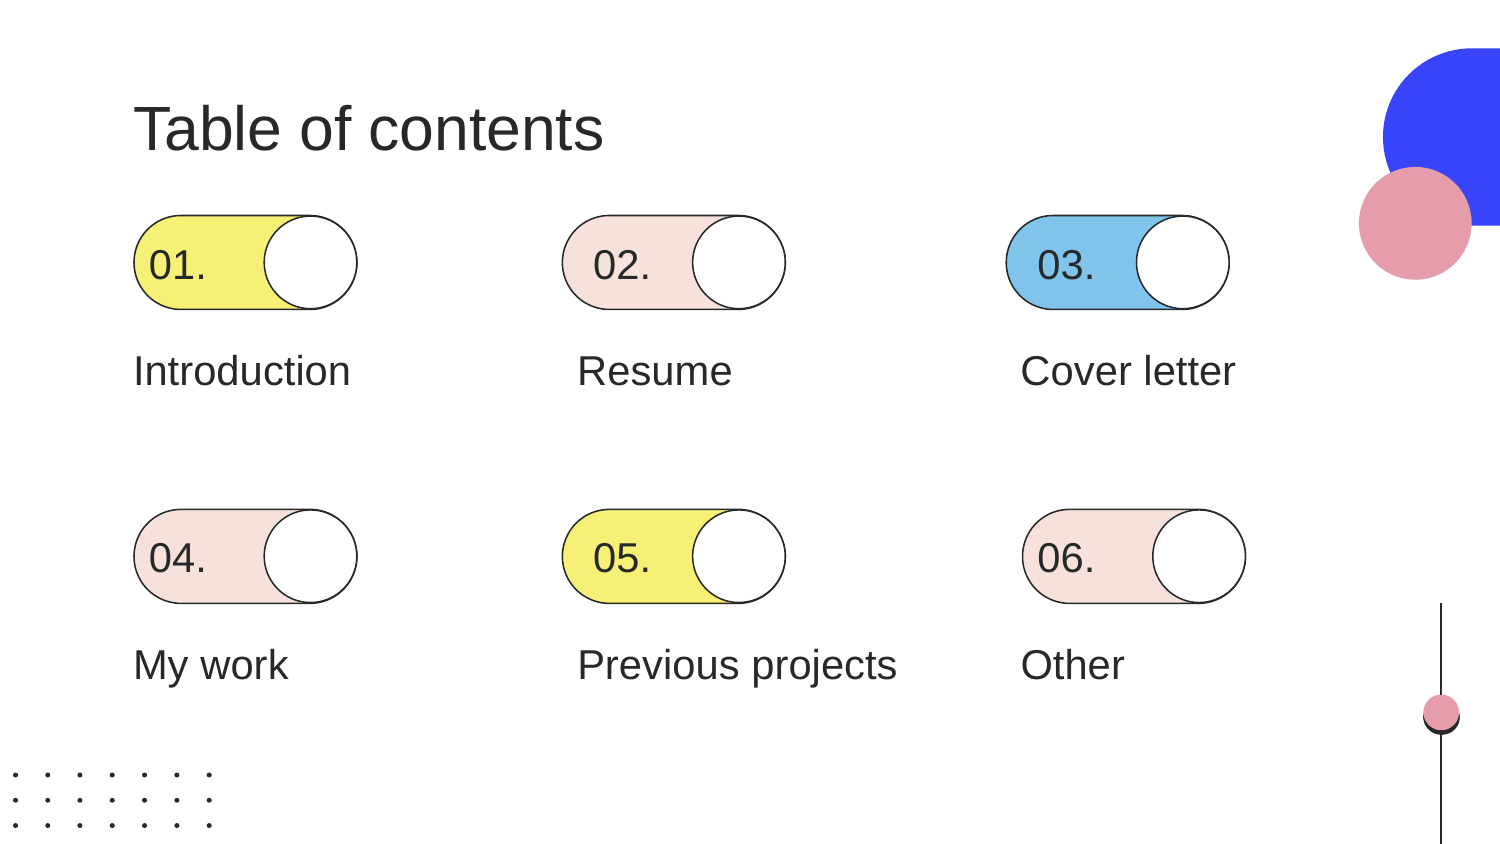

# Table of contents

01.
02.
03.
Introduction
Resume
Cover letter

05.
06.
04.
My work
Previous projects
Other